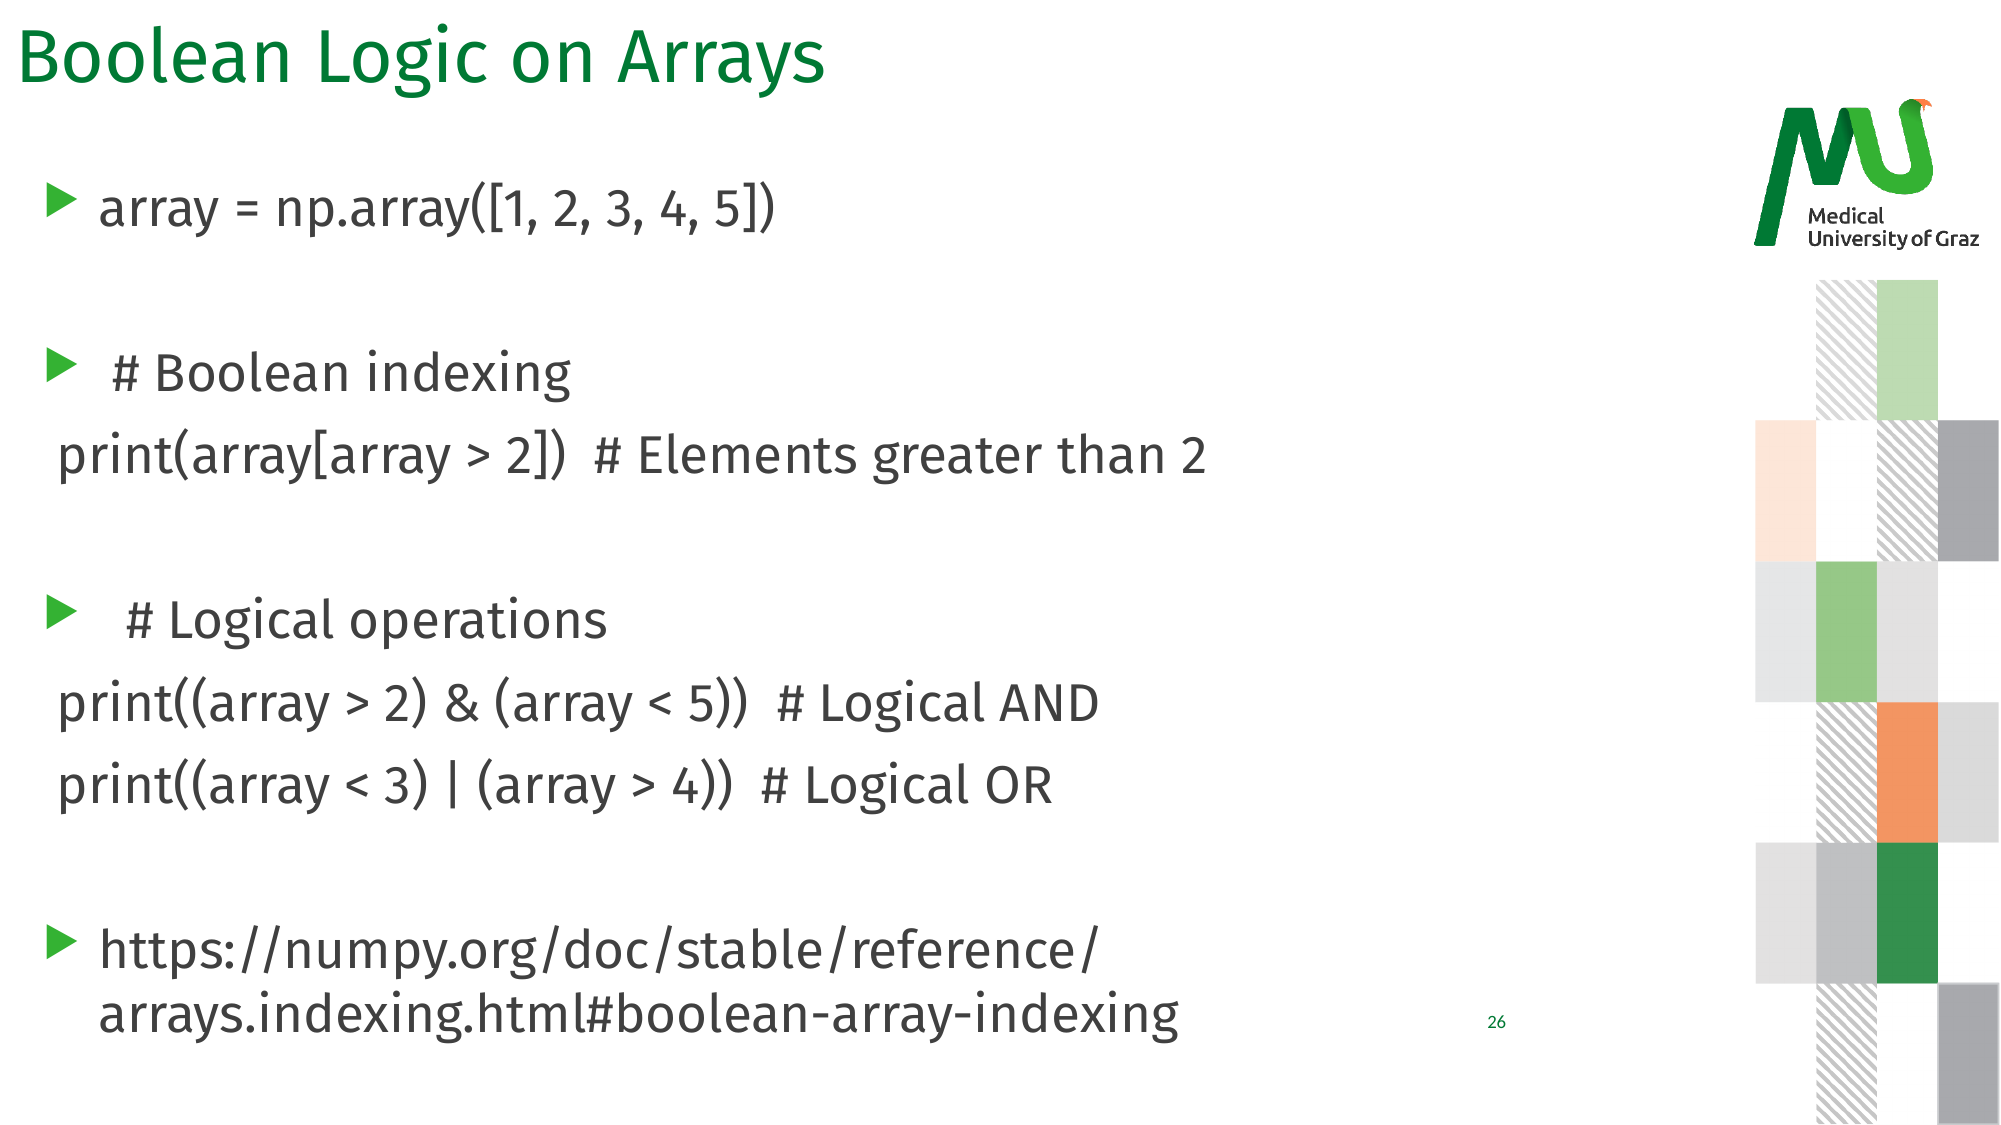

# Boolean Logic on Arrays
array = np.array([1, 2, 3, 4, 5])

 # Boolean indexing
 print(array[array > 2])  # Elements greater than 2

  # Logical operations
 print((array > 2) & (array < 5))  # Logical AND
 print((array < 3) | (array > 4))  # Logical OR

https://numpy.org/doc/stable/reference/arrays.indexing.html#boolean-array-indexing

26